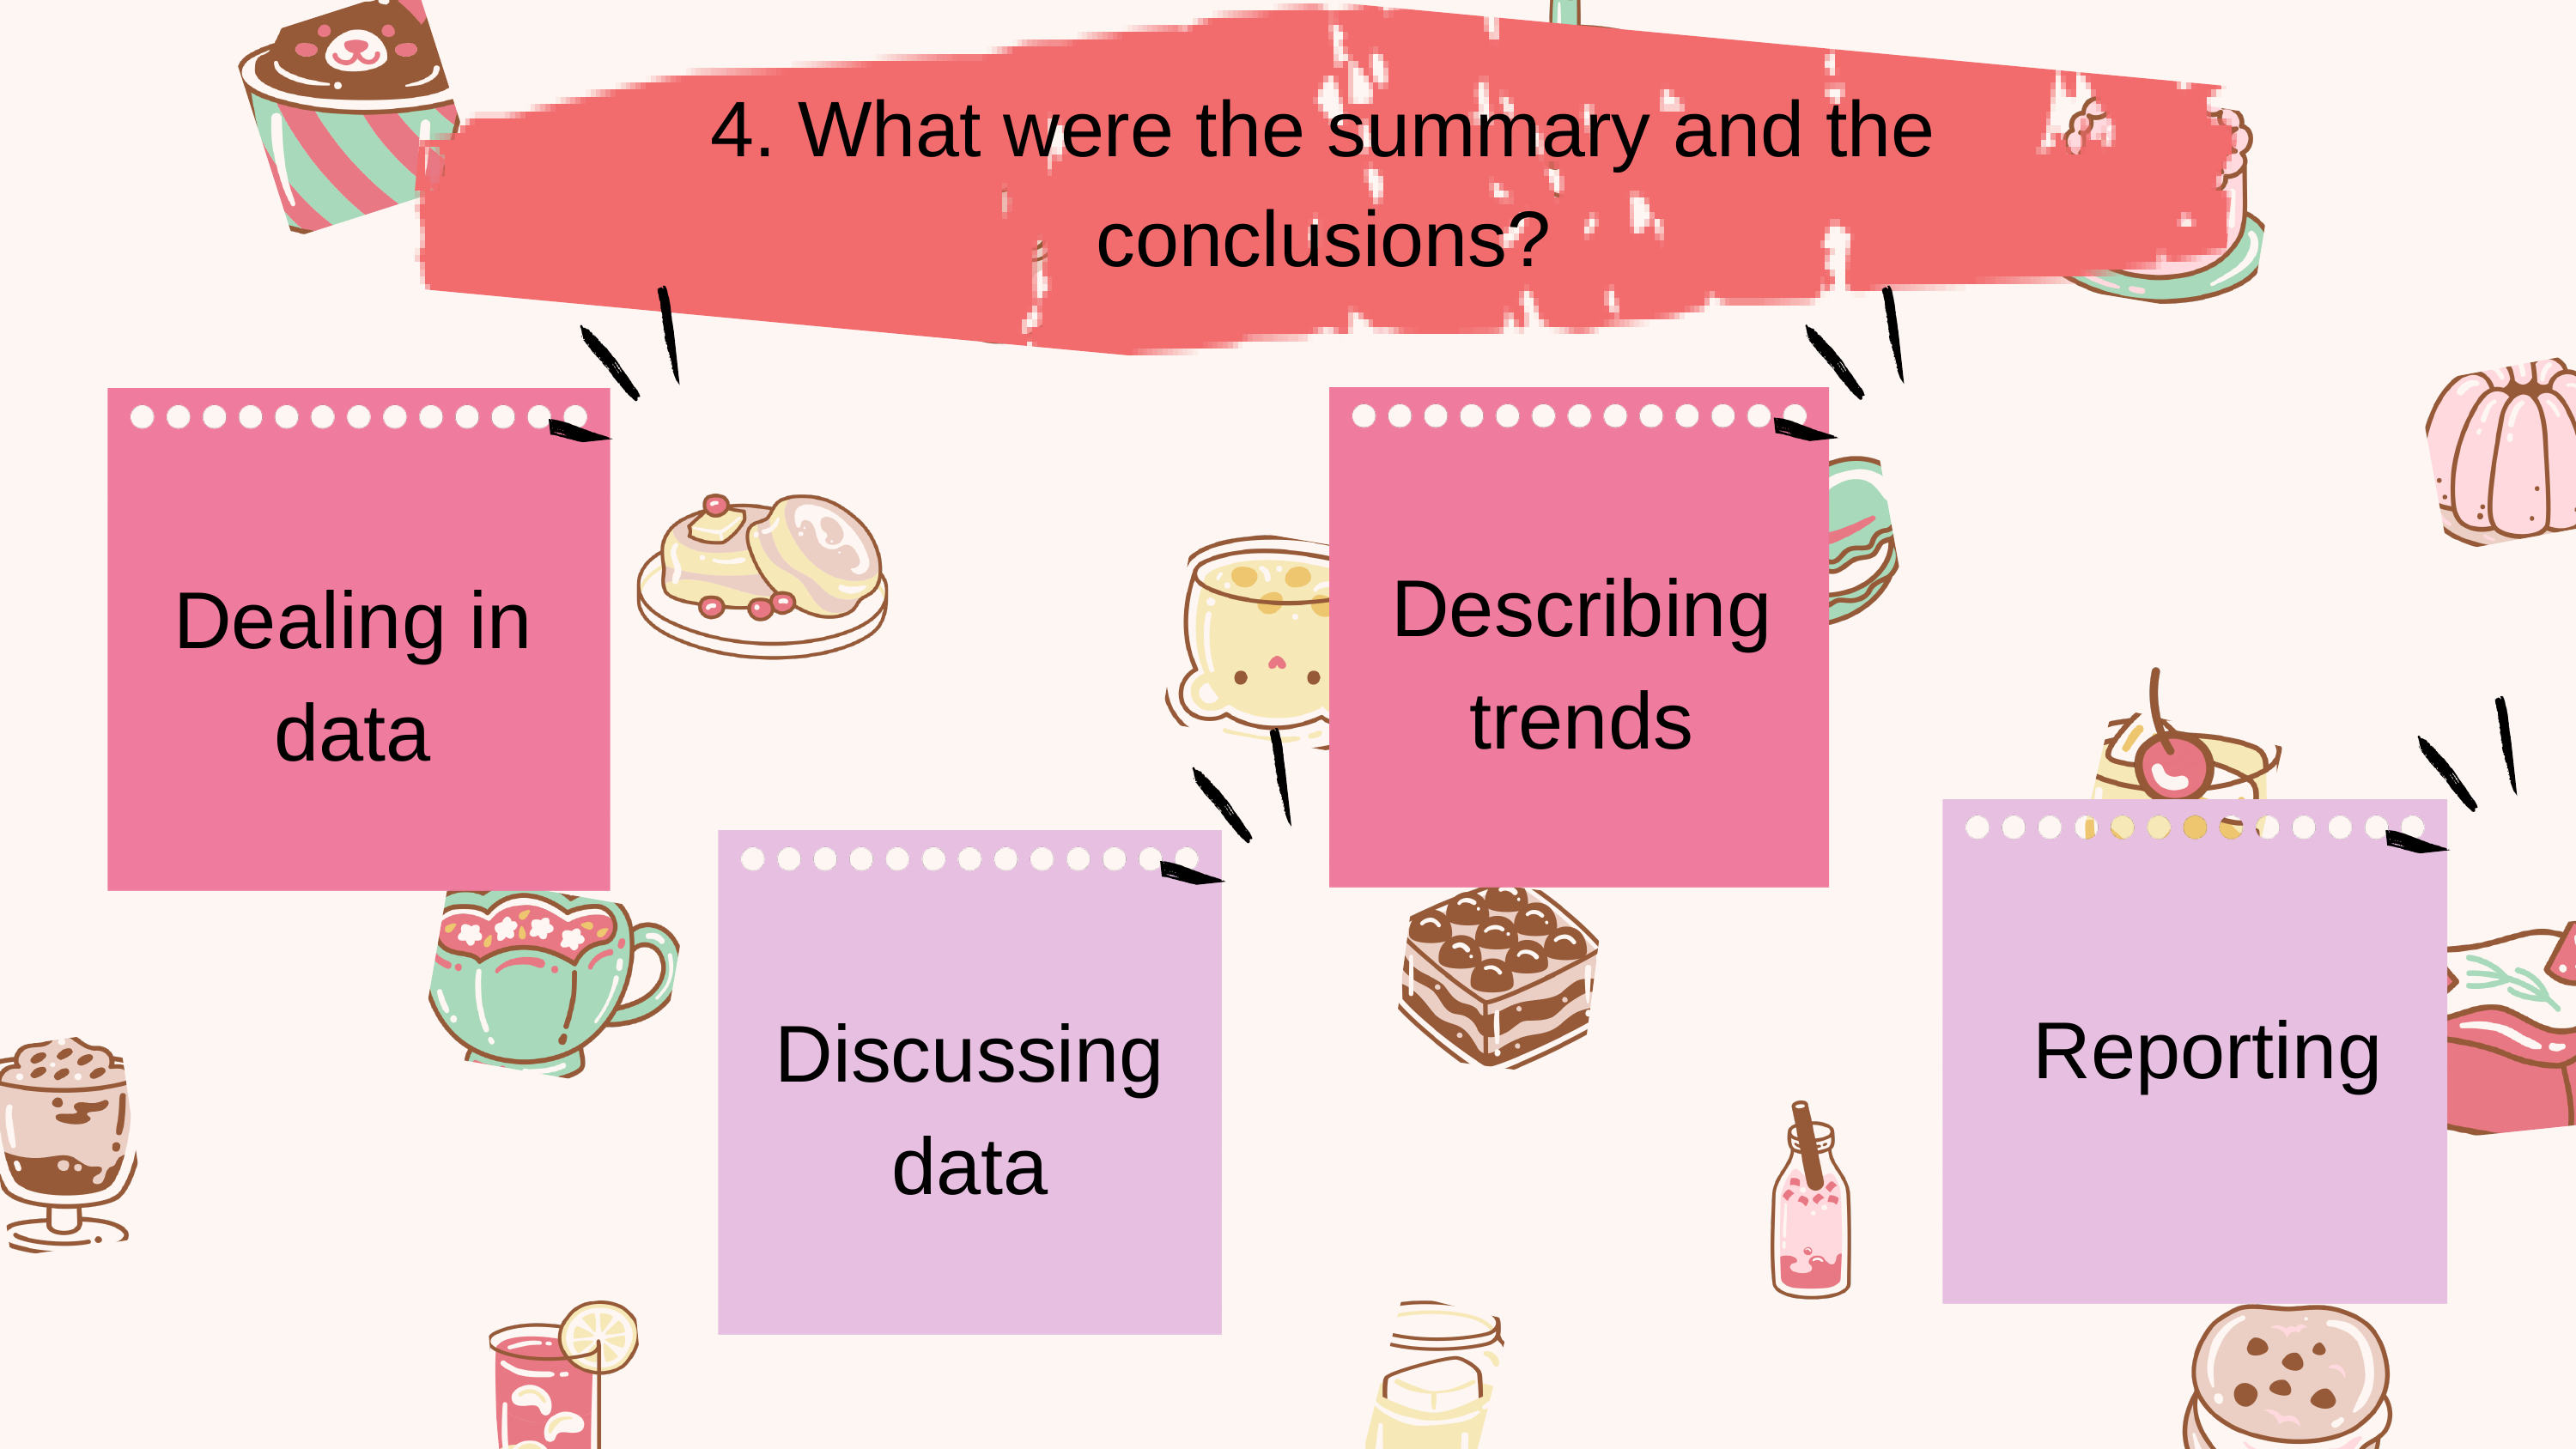

4. What were the summary and the conclusions?

Describing trends
Dealing in data

Reporting
Discussing data